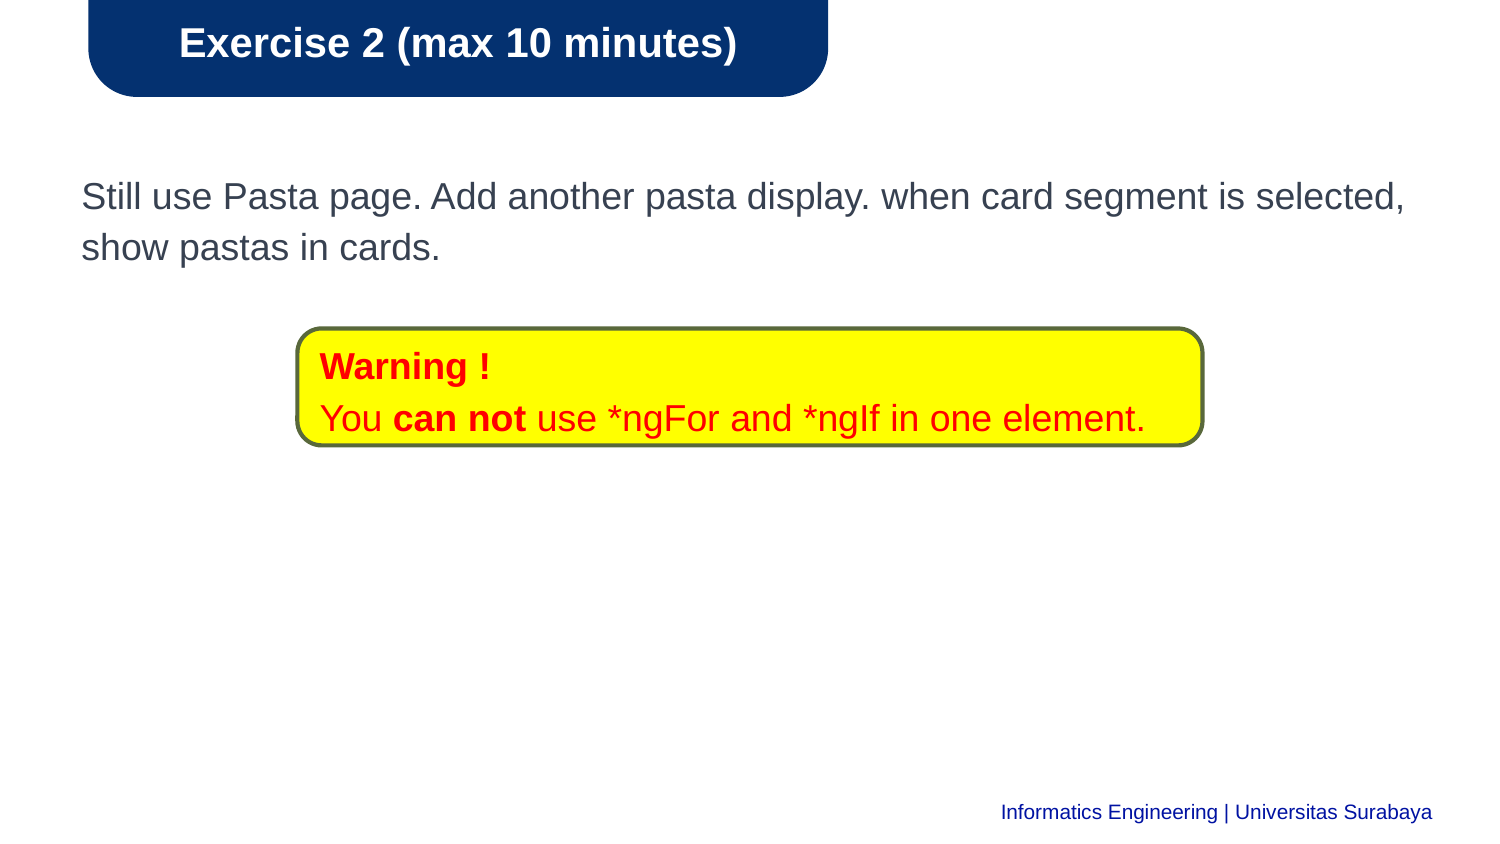

Exercise 2 (max 10 minutes)
Still use Pasta page. Add another pasta display. when card segment is selected, show pastas in cards.
Warning !
You can not use *ngFor and *ngIf in one element.
Informatics Engineering | Universitas Surabaya